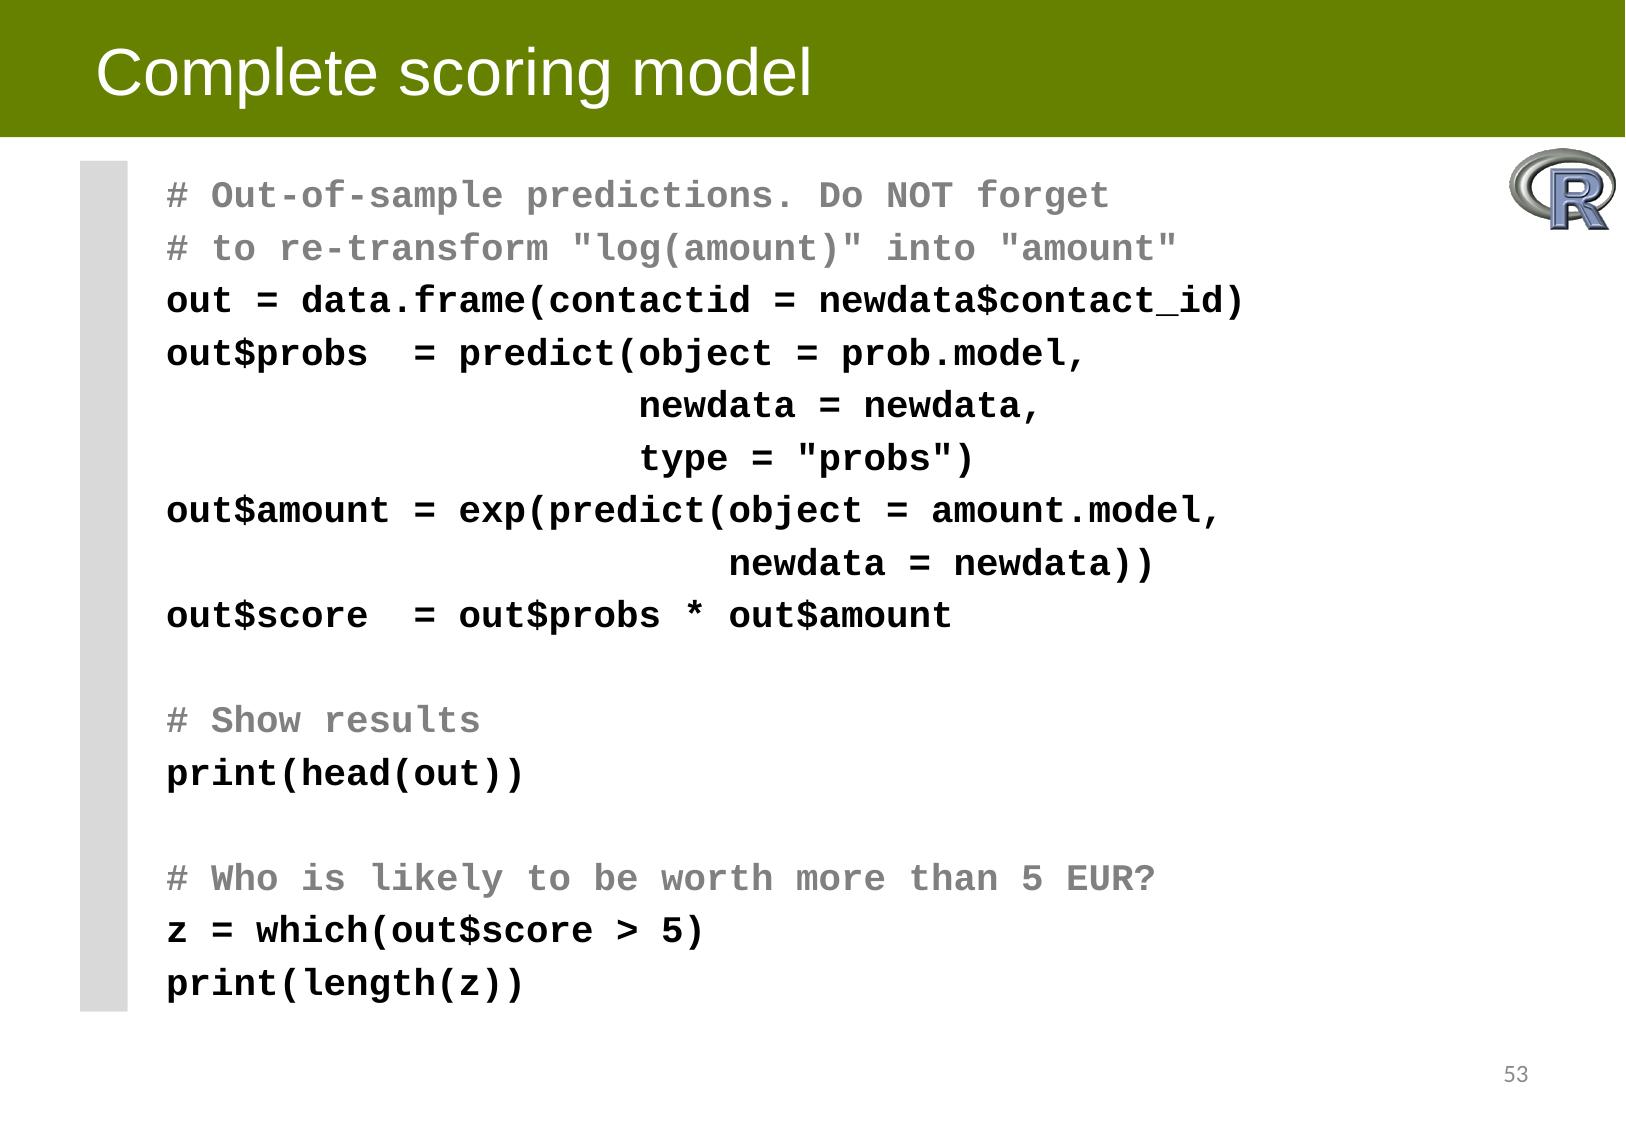

# Complete scoring model
# Out-of-sample predictions. Do NOT forget
# to re-transform "log(amount)" into "amount"
out = data.frame(contactid = newdata$contact_id)
out$probs  = predict(object = prob.model,
                     newdata = newdata,
                     type = "probs")
out$amount = exp(predict(object = amount.model,
                         newdata = newdata))
out$score  = out$probs * out$amount

# Show results
print(head(out))

# Who is likely to be worth more than 5 EUR?
z = which(out$score > 5)
print(length(z))
53